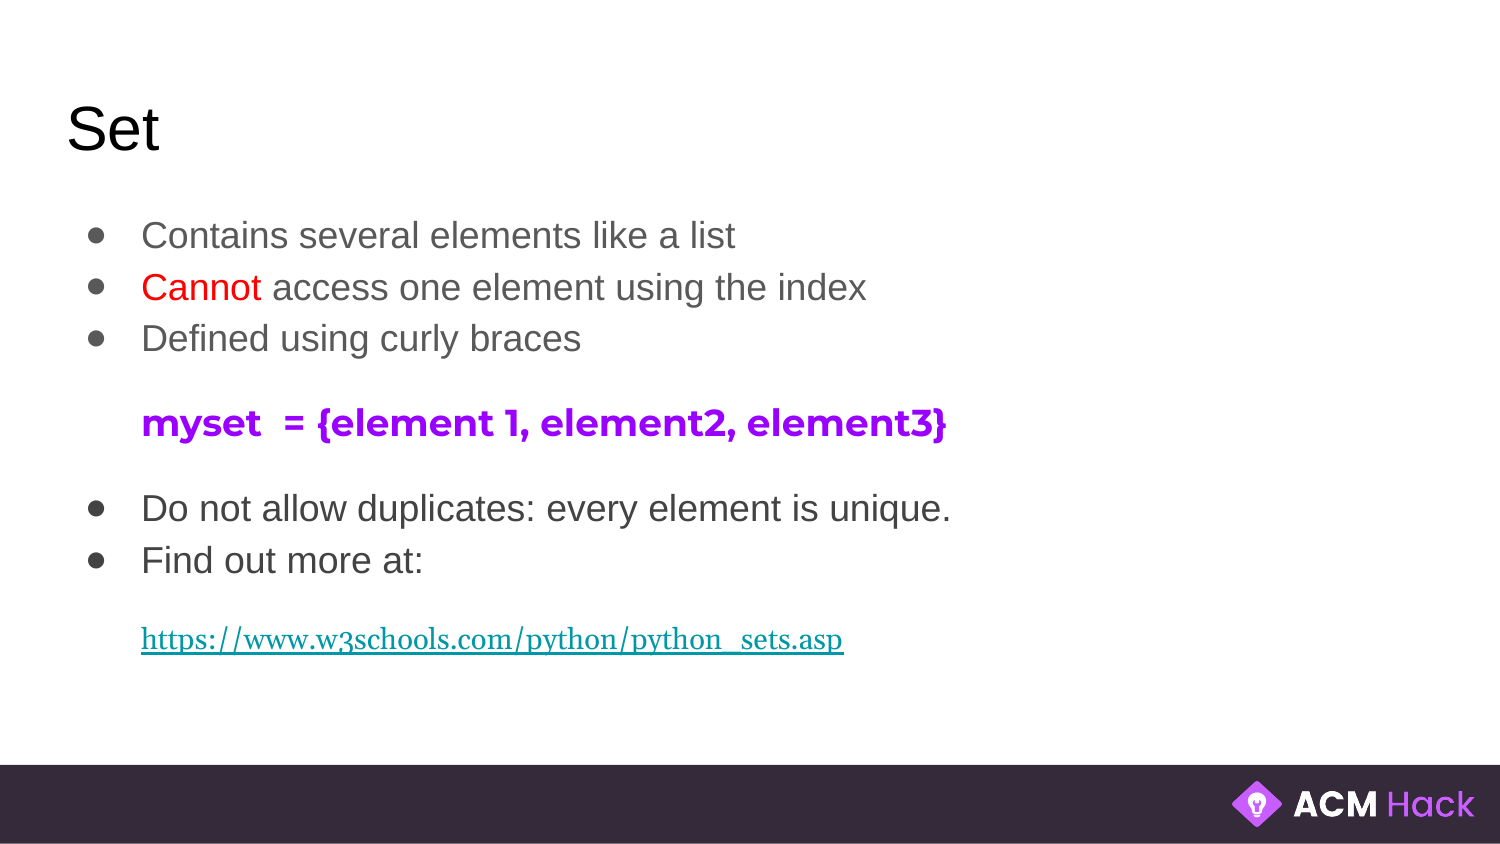

# Set
Contains several elements like a list
Cannot access one element using the index
Defined using curly braces
myset  = {element 1, element2, element3}
Do not allow duplicates: every element is unique.
Find out more at:
https://www.w3schools.com/python/python_sets.asp